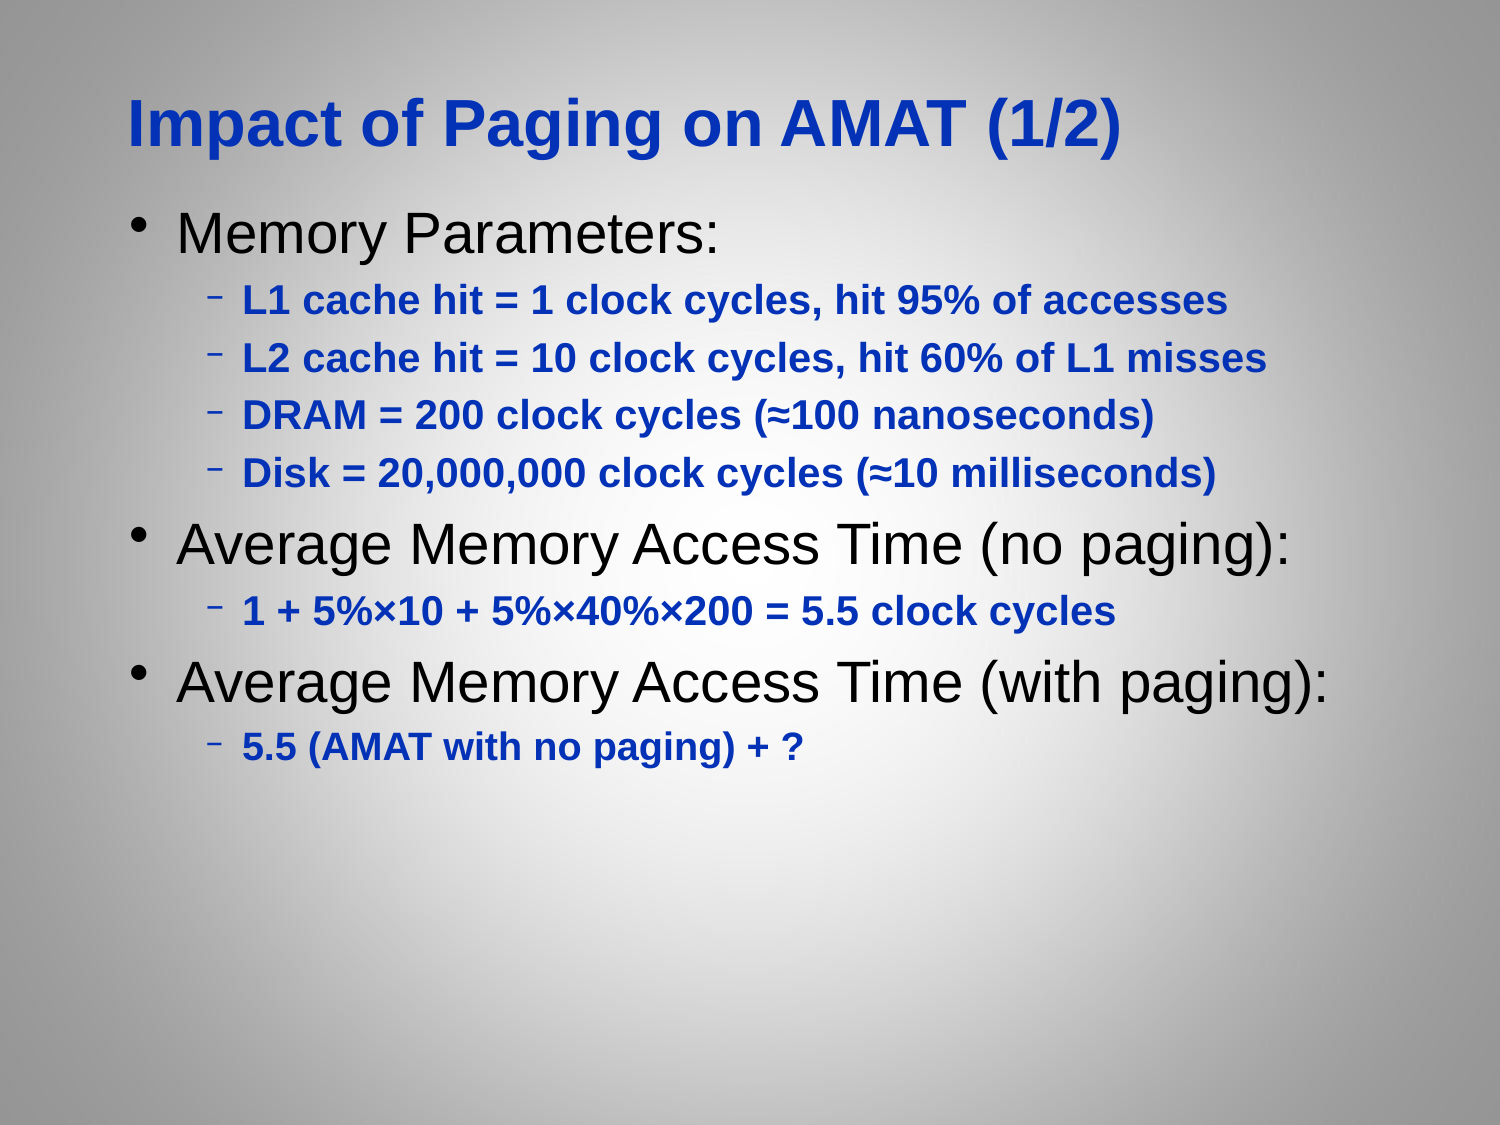

# Impact of Paging on AMAT (1/2)
Memory Parameters:
L1 cache hit = 1 clock cycles, hit 95% of accesses
L2 cache hit = 10 clock cycles, hit 60% of L1 misses
DRAM = 200 clock cycles (≈100 nanoseconds)
Disk = 20,000,000 clock cycles (≈10 milliseconds)
Average Memory Access Time (no paging):
1 + 5%×10 + 5%×40%×200 = 5.5 clock cycles
Average Memory Access Time (with paging):
5.5 (AMAT with no paging) + ?